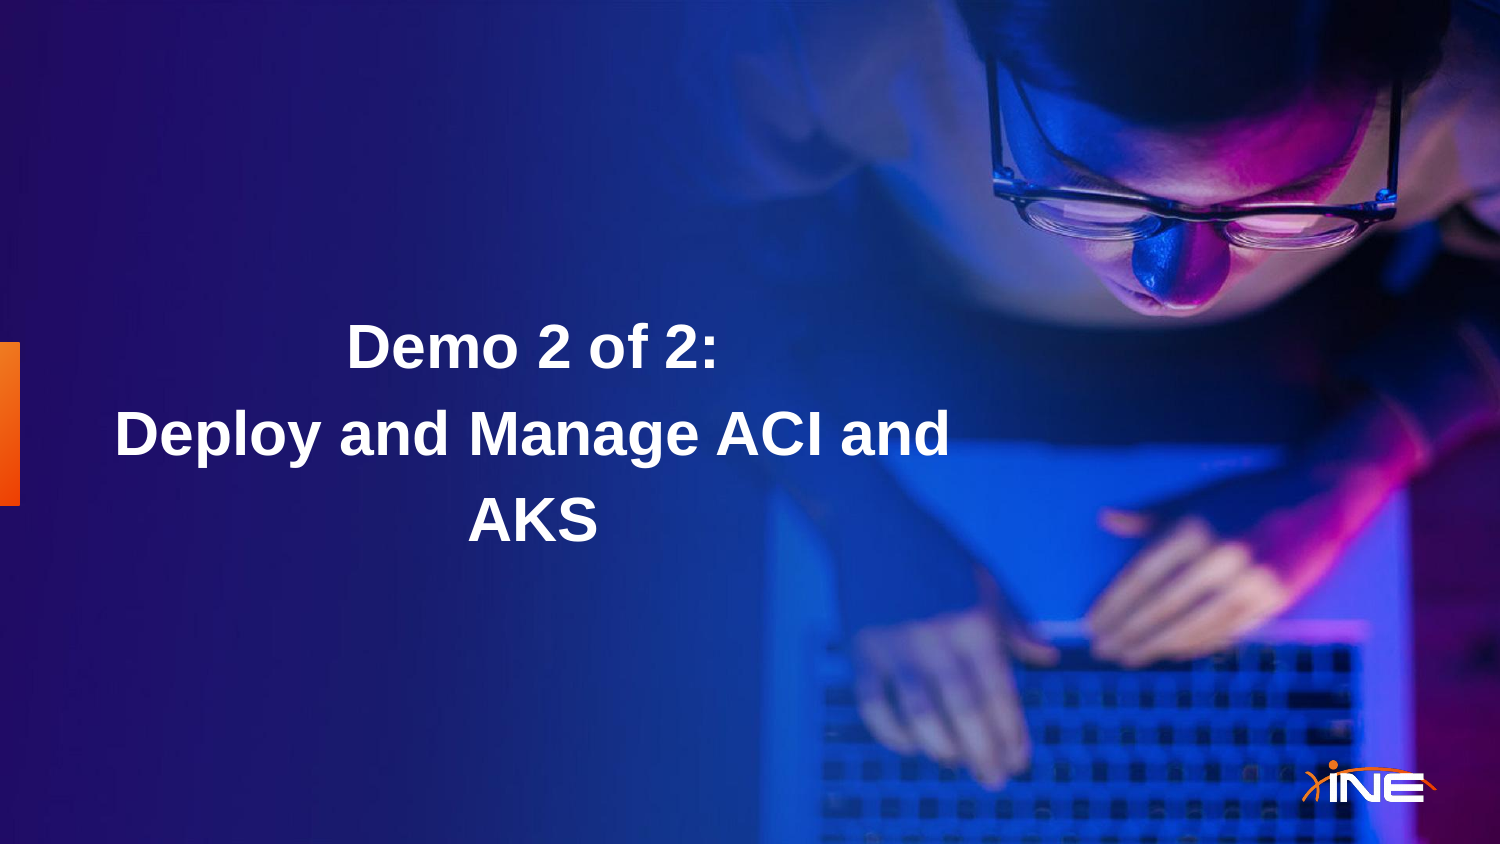

# Demo 2 of 2: Deploy and Manage ACI and AKS